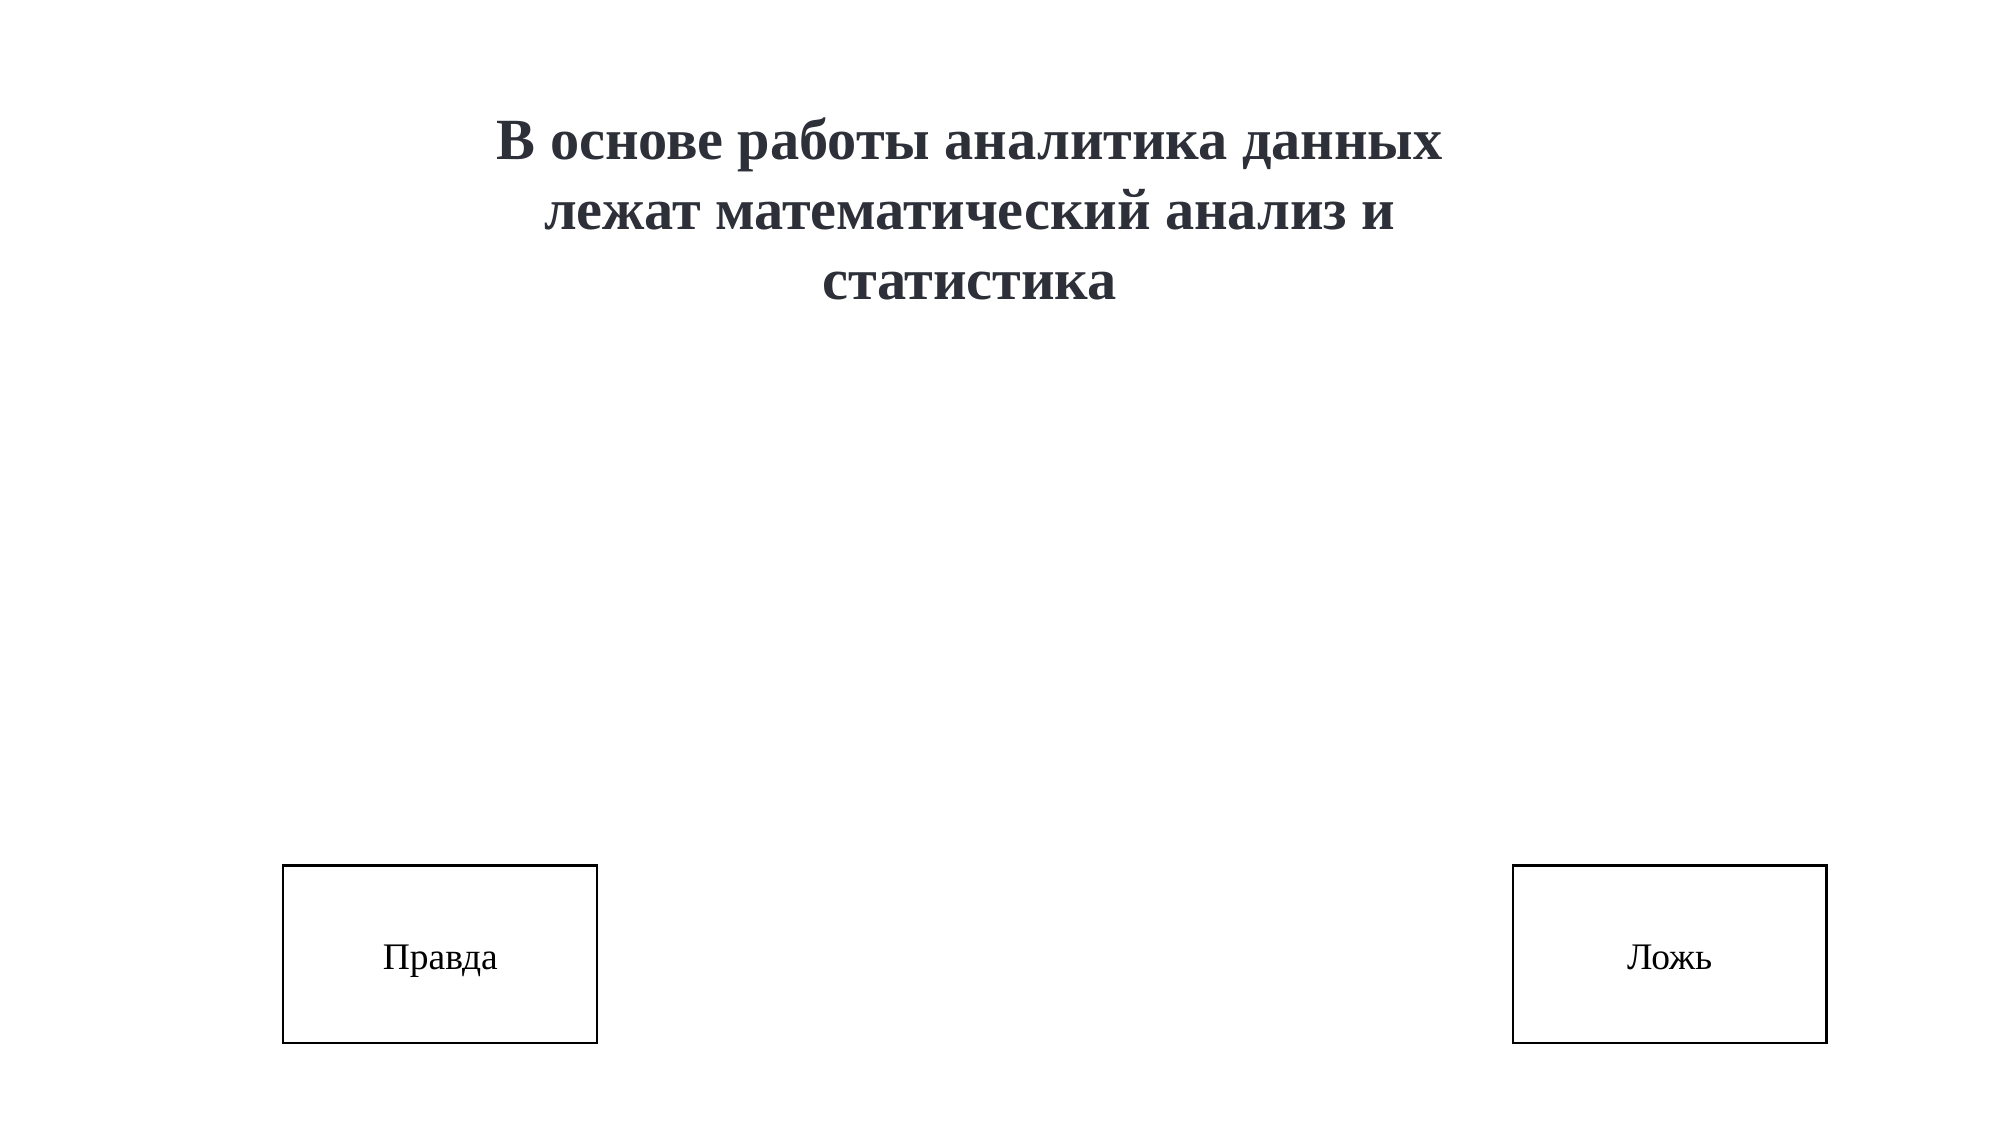

В основе работы аналитика данных лежат математический анализ и статистика
Правда
Ложь